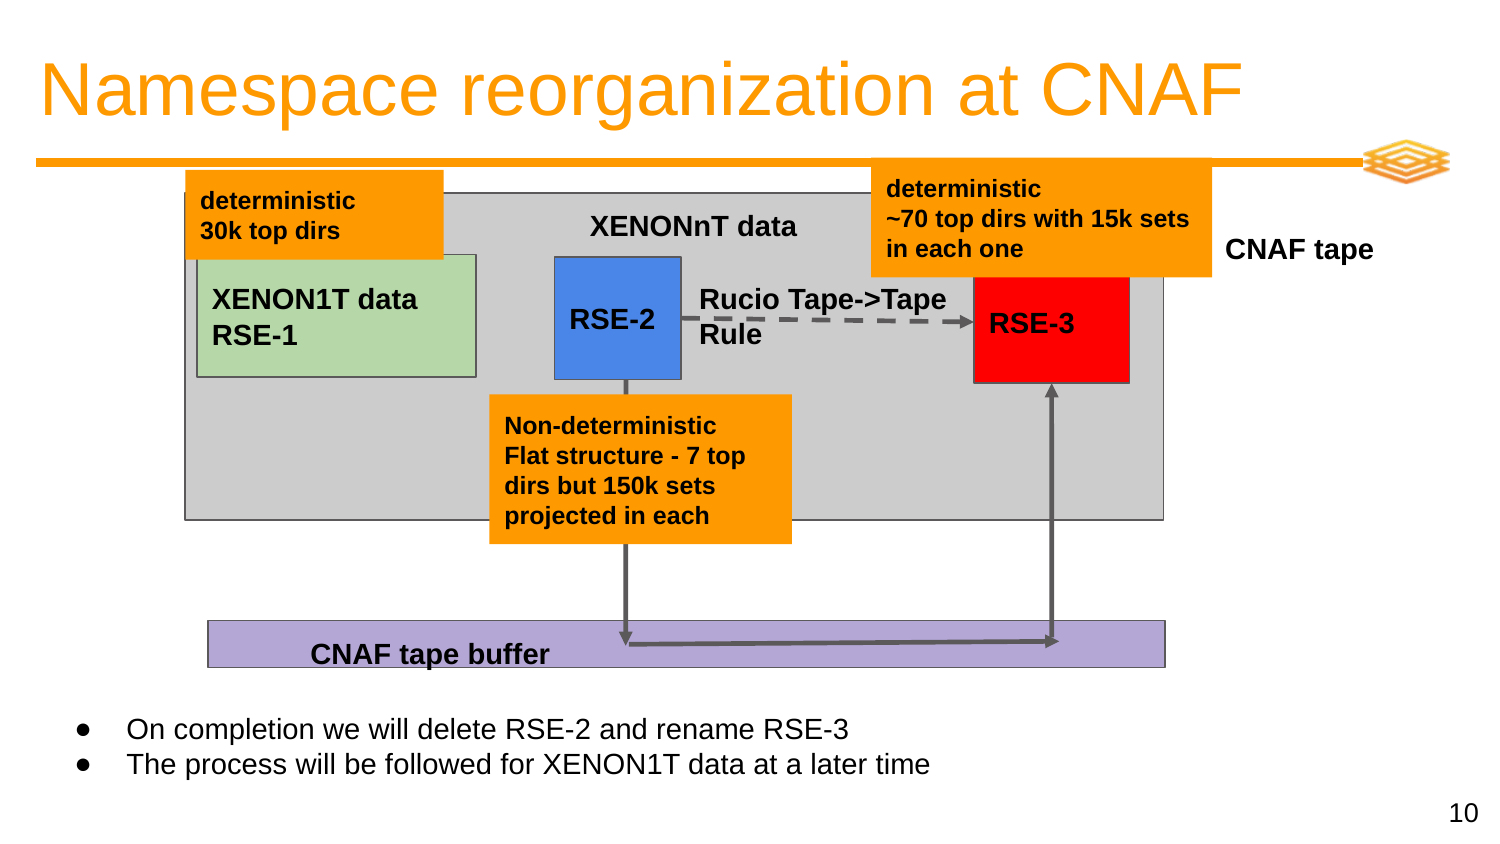

# Namespace reorganization at CNAF
deterministic
~70 top dirs with 15k sets in each one
deterministic
30k top dirs

XENONnT data
CNAF tape
XENON1T data
RSE-1
RSE-2
RSE-3
Rucio Tape->Tape Rule
Non-deterministic
Flat structure - 7 top dirs but 150k sets projected in each

CNAF tape buffer
On completion we will delete RSE-2 and rename RSE-3
The process will be followed for XENON1T data at a later time
10